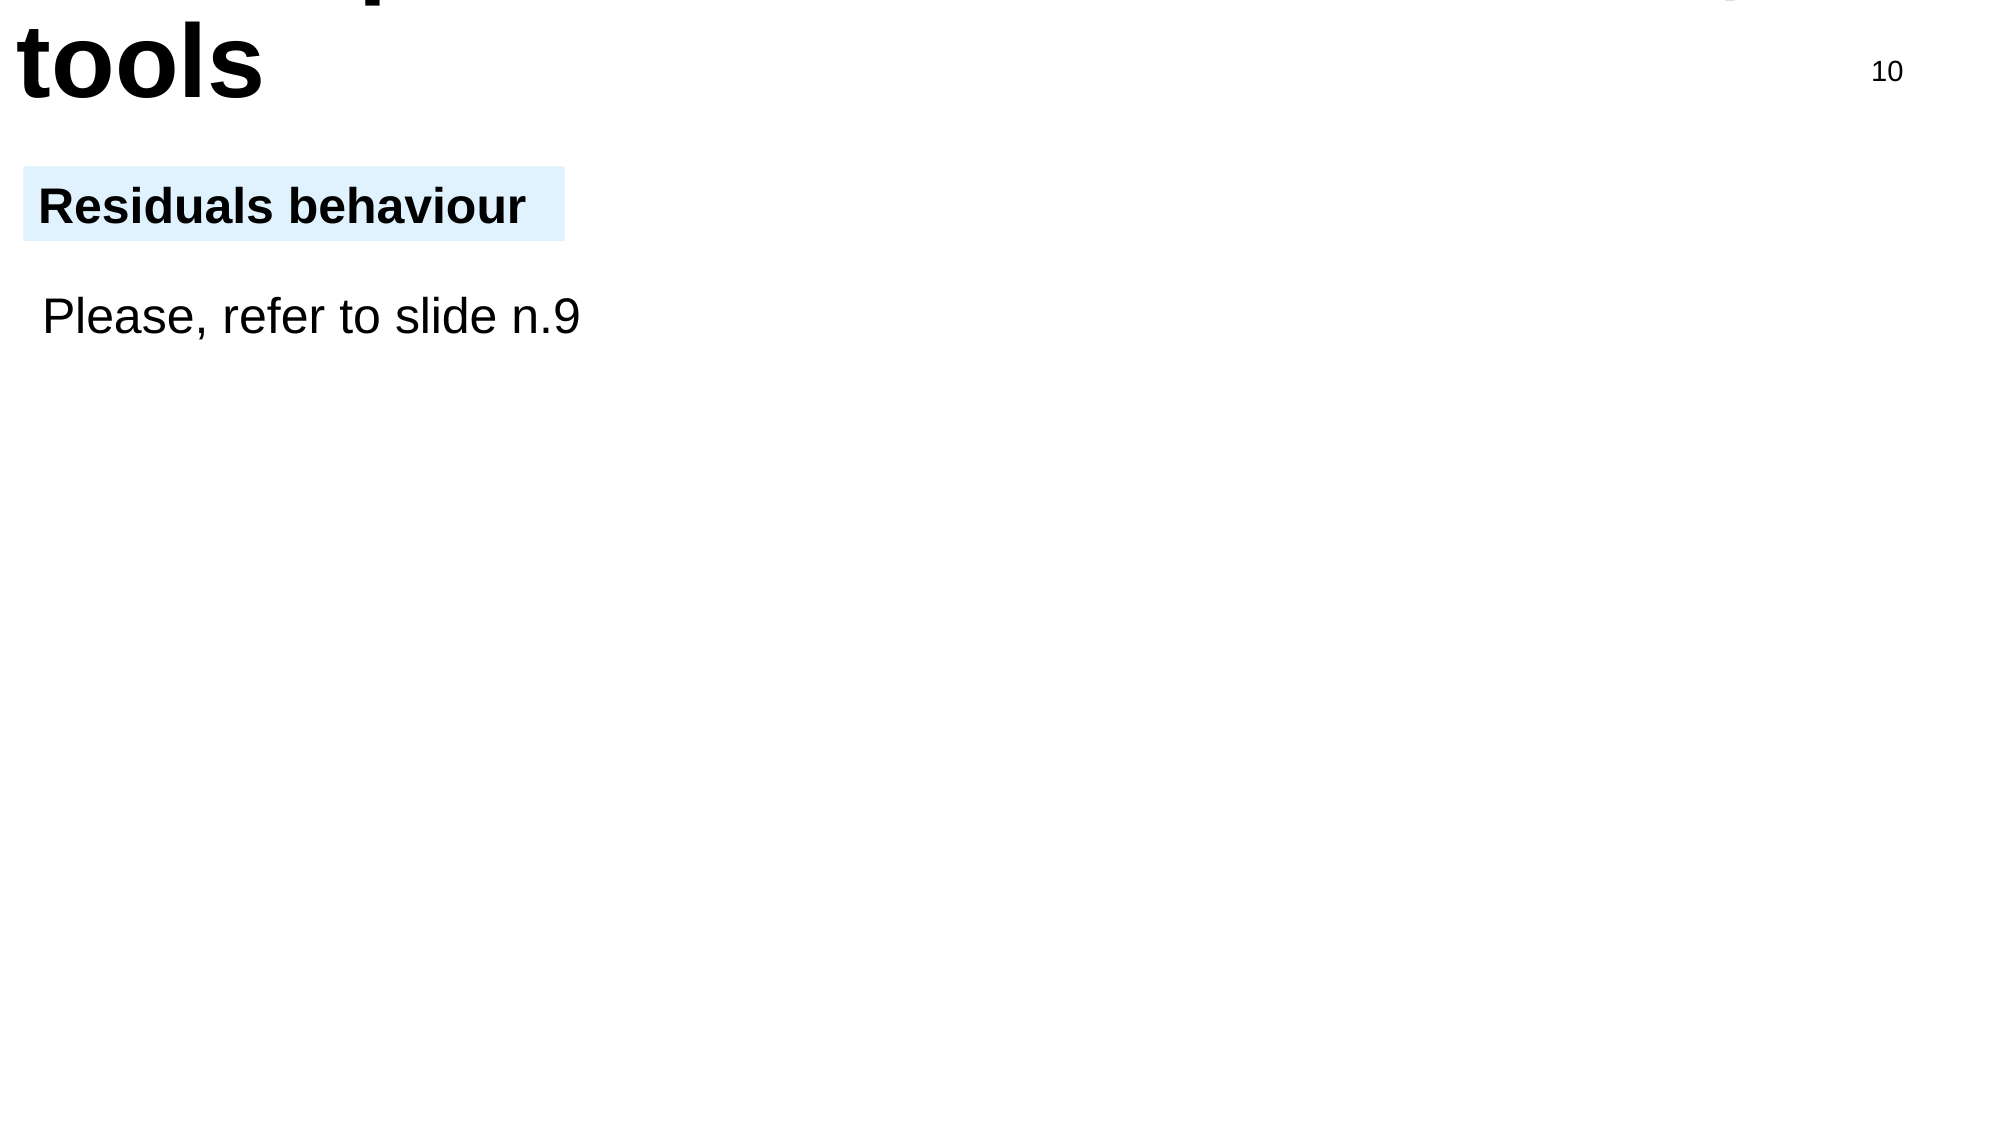

Development of a reference model, tools
#
10
Residuals behaviour
Please, refer to slide n.9